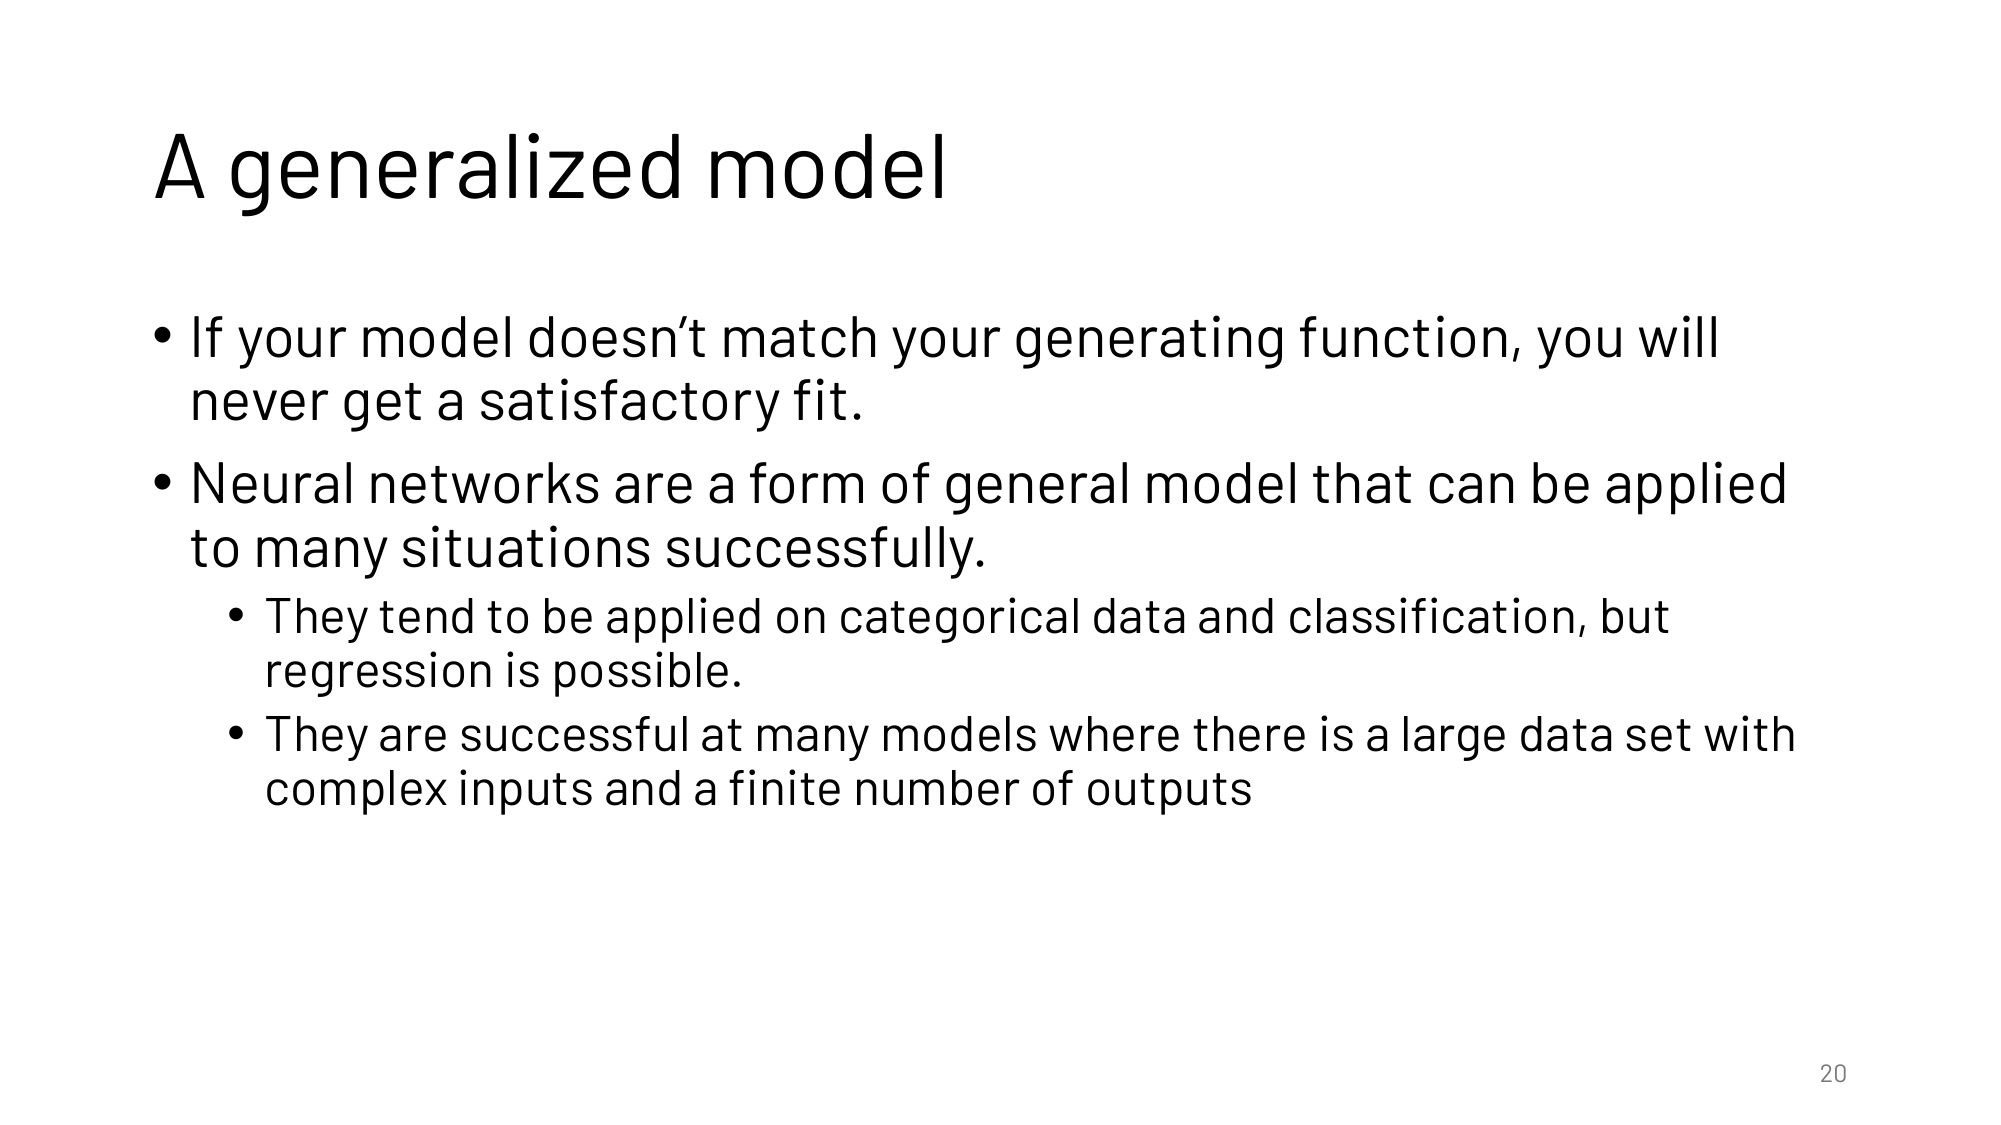

# A generalized model
If your model doesn’t match your generating function, you will never get a satisfactory fit.
Neural networks are a form of general model that can be applied to many situations successfully.
They tend to be applied on categorical data and classification, but regression is possible.
They are successful at many models where there is a large data set with complex inputs and a finite number of outputs
20